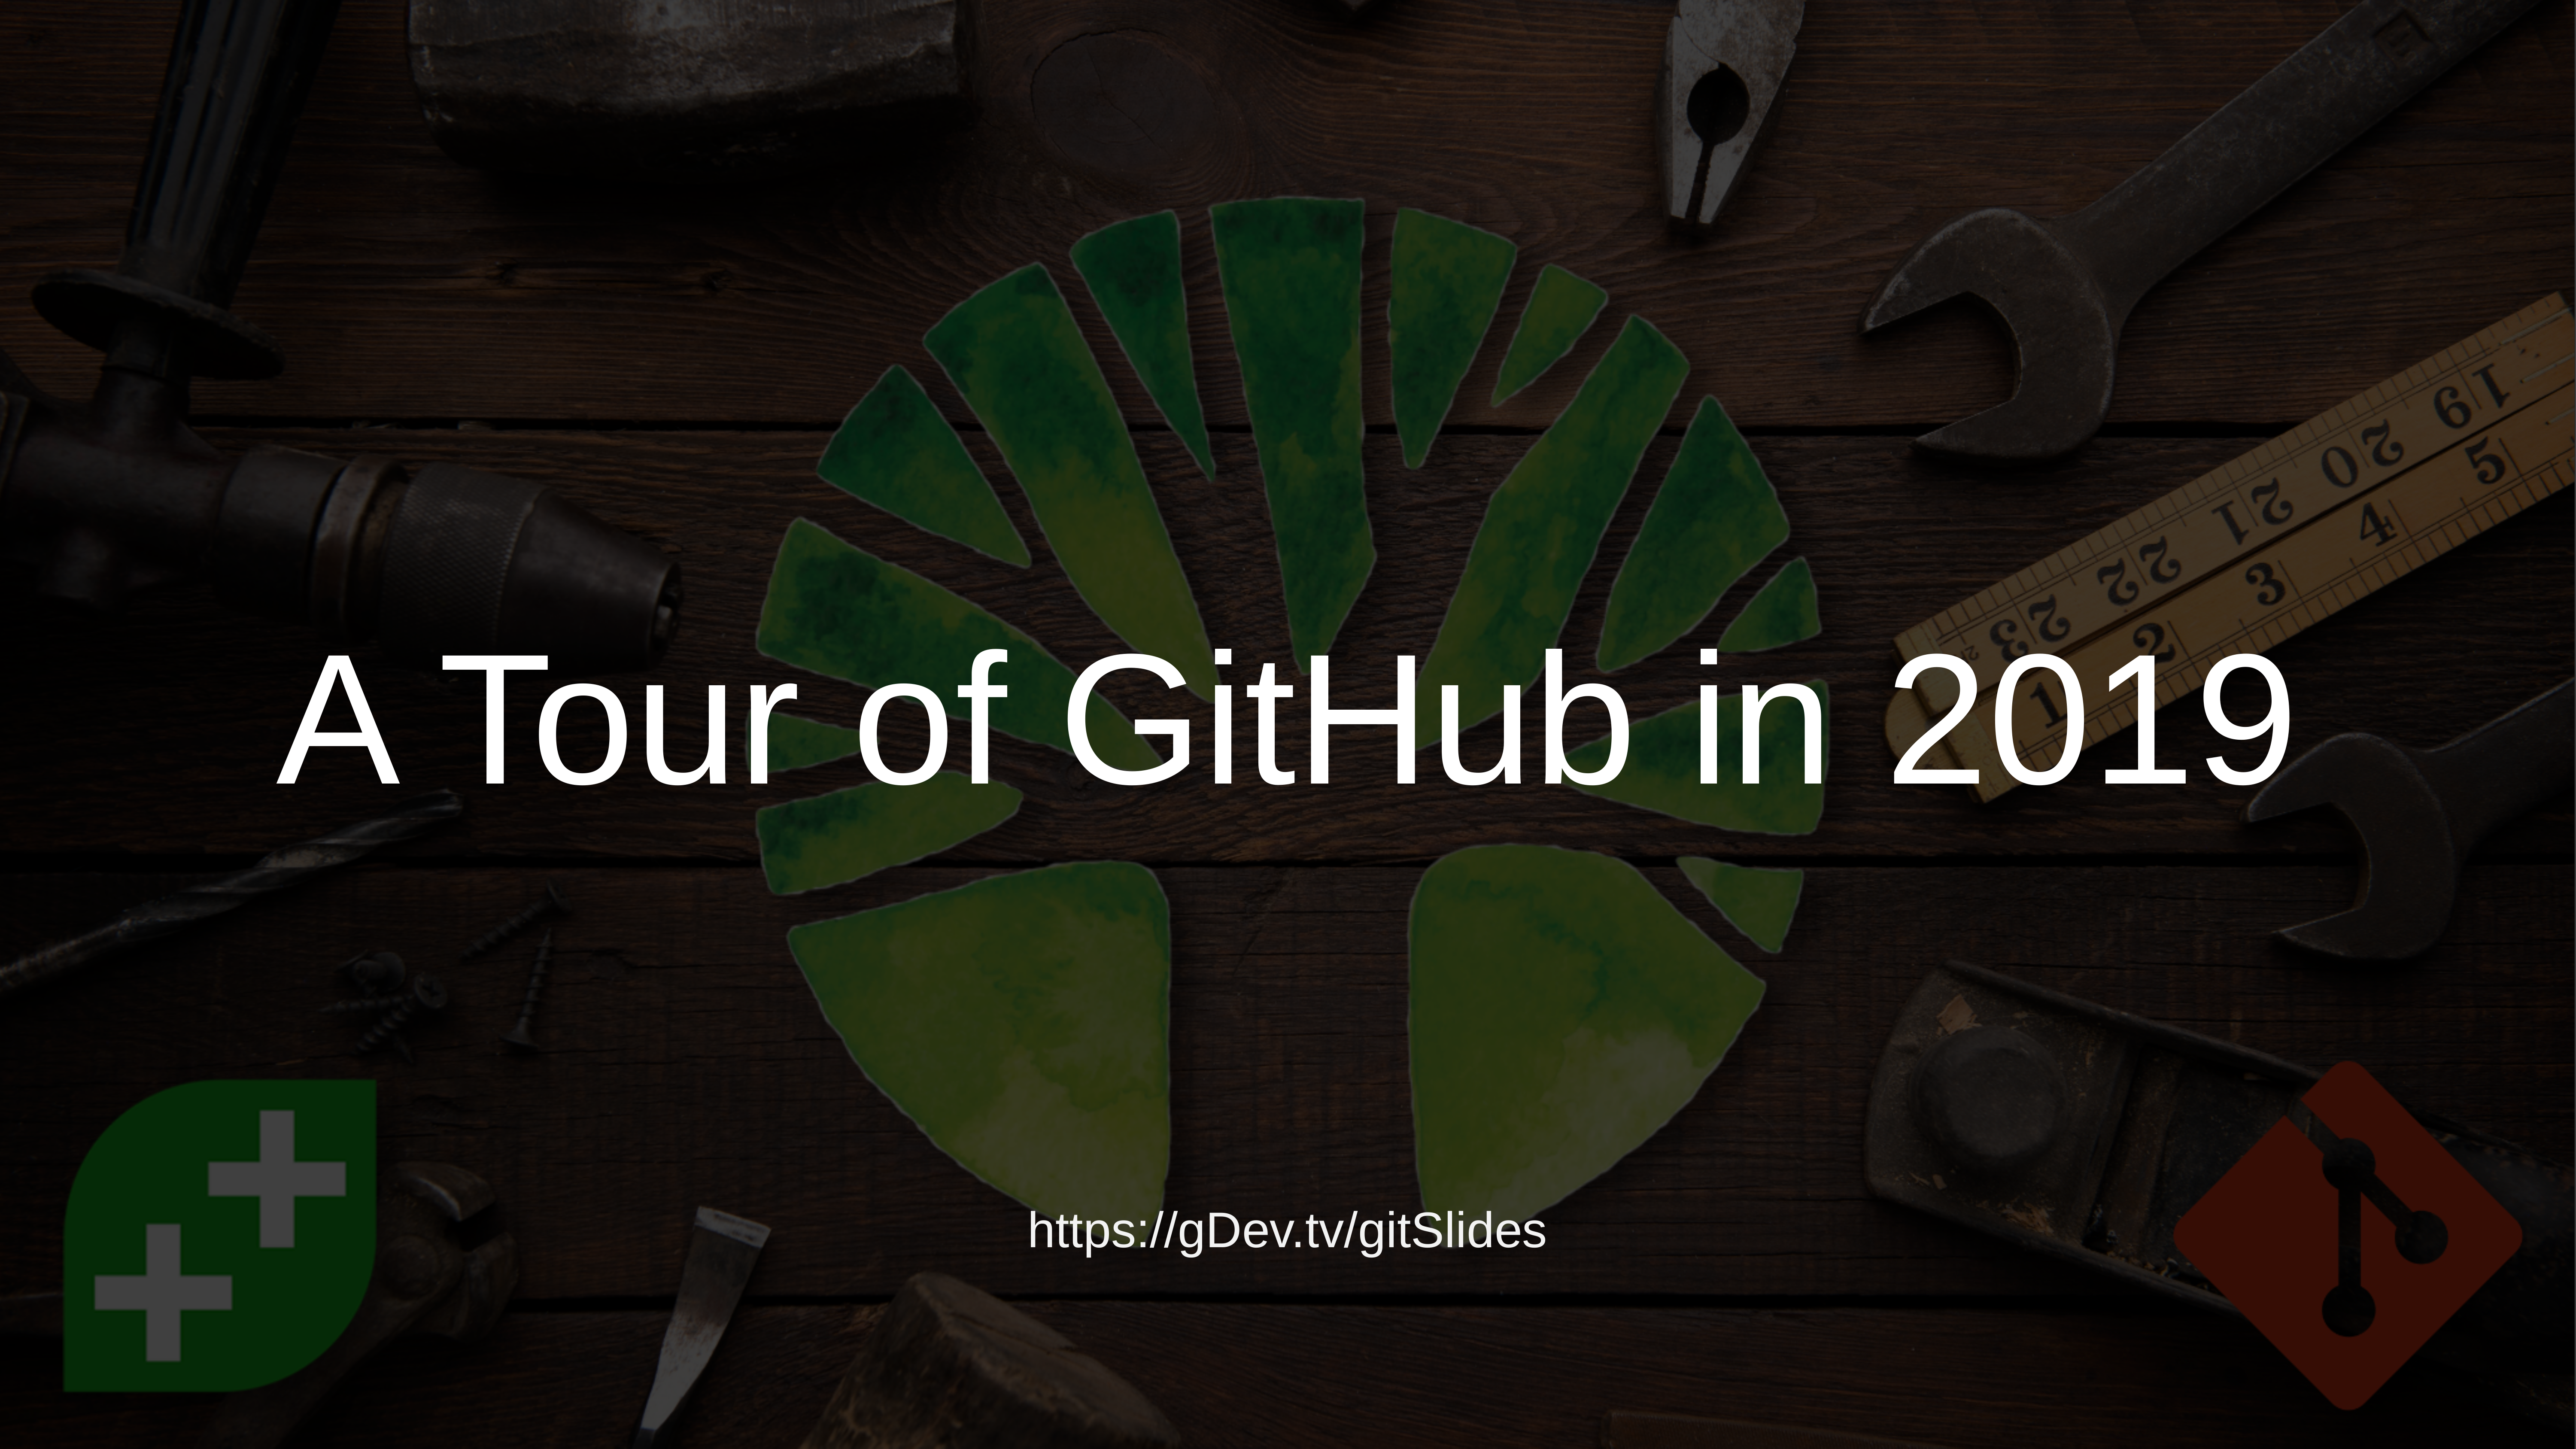

# A Tour of GitHub in 2019